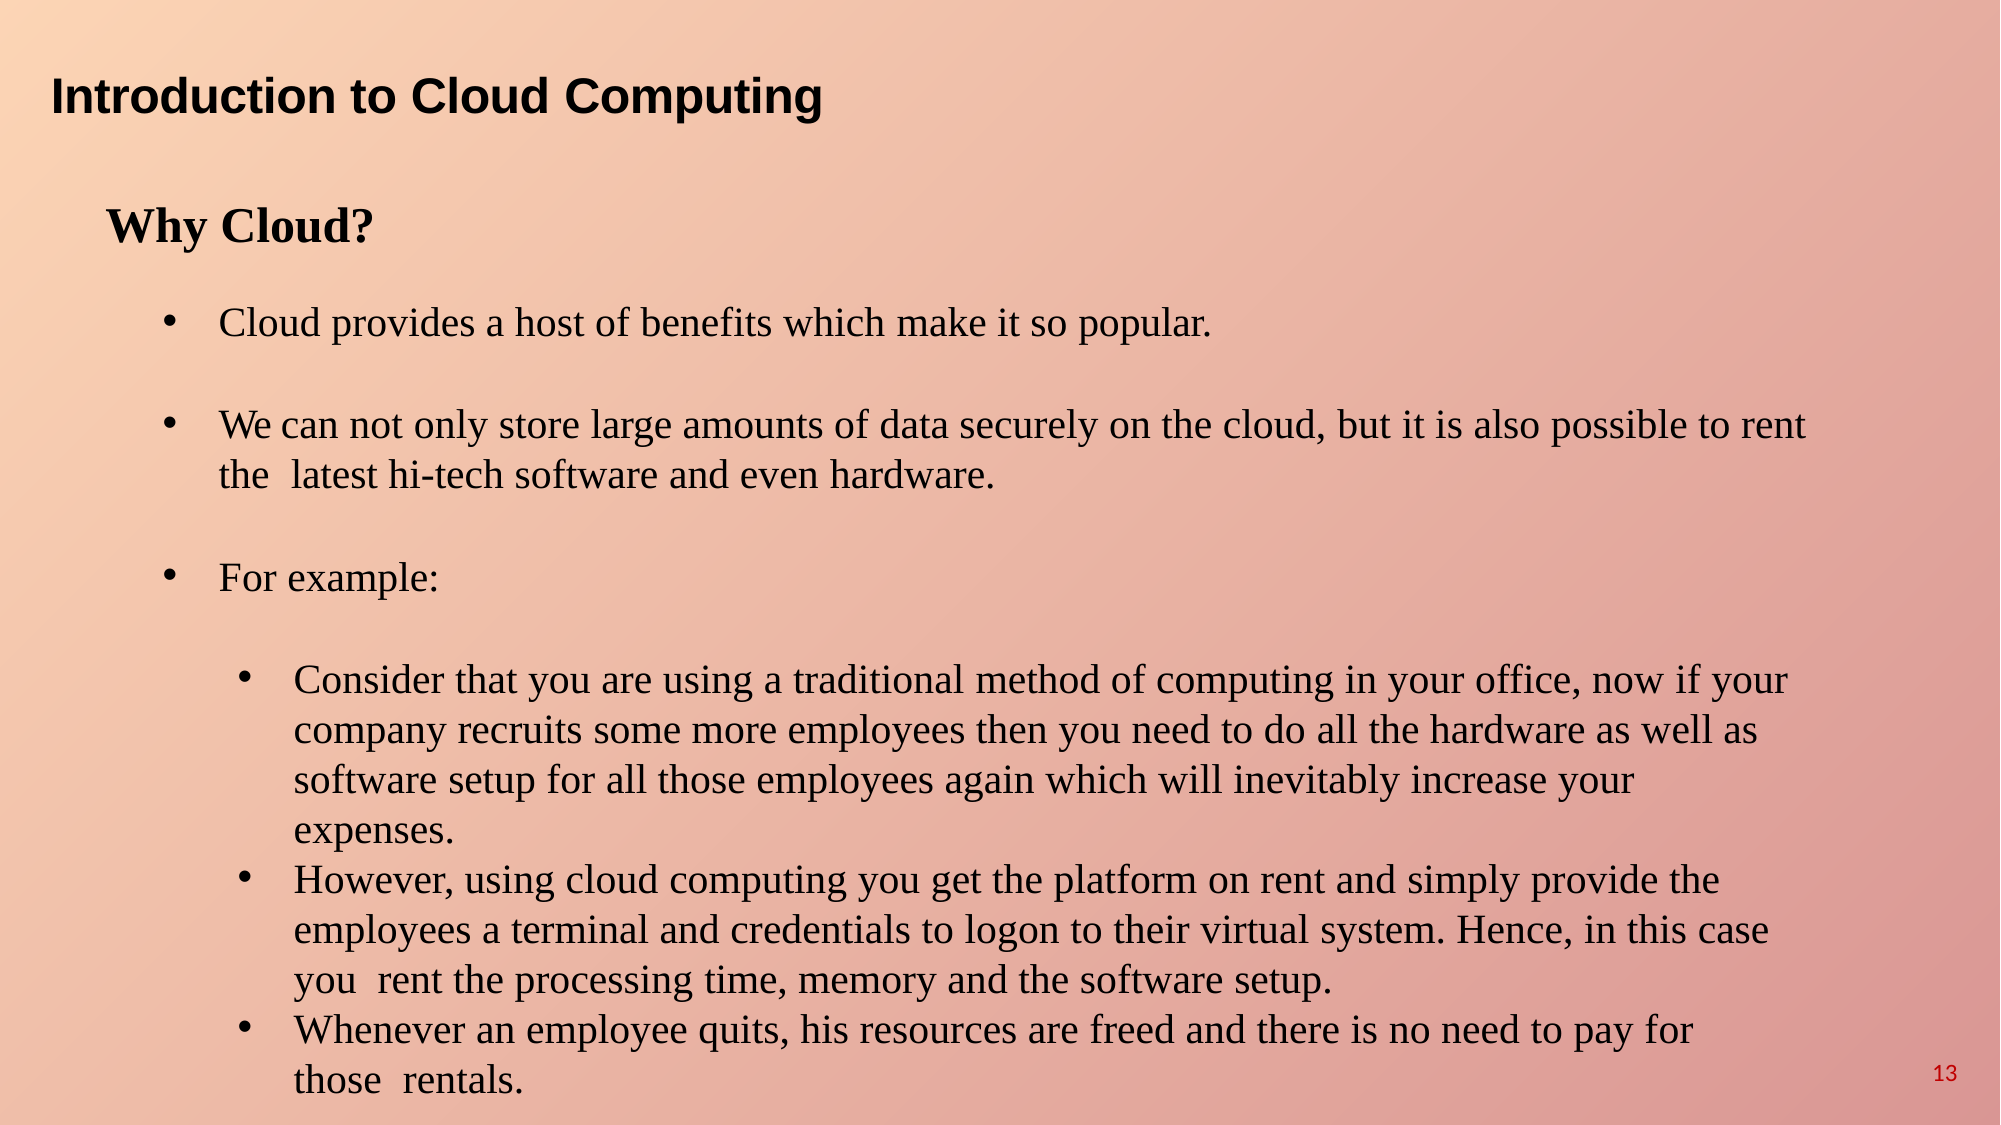

# Introduction to Cloud Computing
Why Cloud?
Cloud provides a host of benefits which make it so popular.

We can not only store large amounts of data securely on the cloud, but it is also possible to rent the  latest hi-tech software and even hardware.

For example:

Consider that you are using a traditional method of computing in your office, now if your  company recruits some more employees then you need to do all the hardware as well as  software setup for all those employees again which will inevitably increase your expenses.
However, using cloud computing you get the platform on rent and simply provide the  employees a terminal and credentials to logon to their virtual system. Hence, in this case you  rent the processing time, memory and the software setup.
Whenever an employee quits, his resources are freed and there is no need to pay for those  rentals.
13